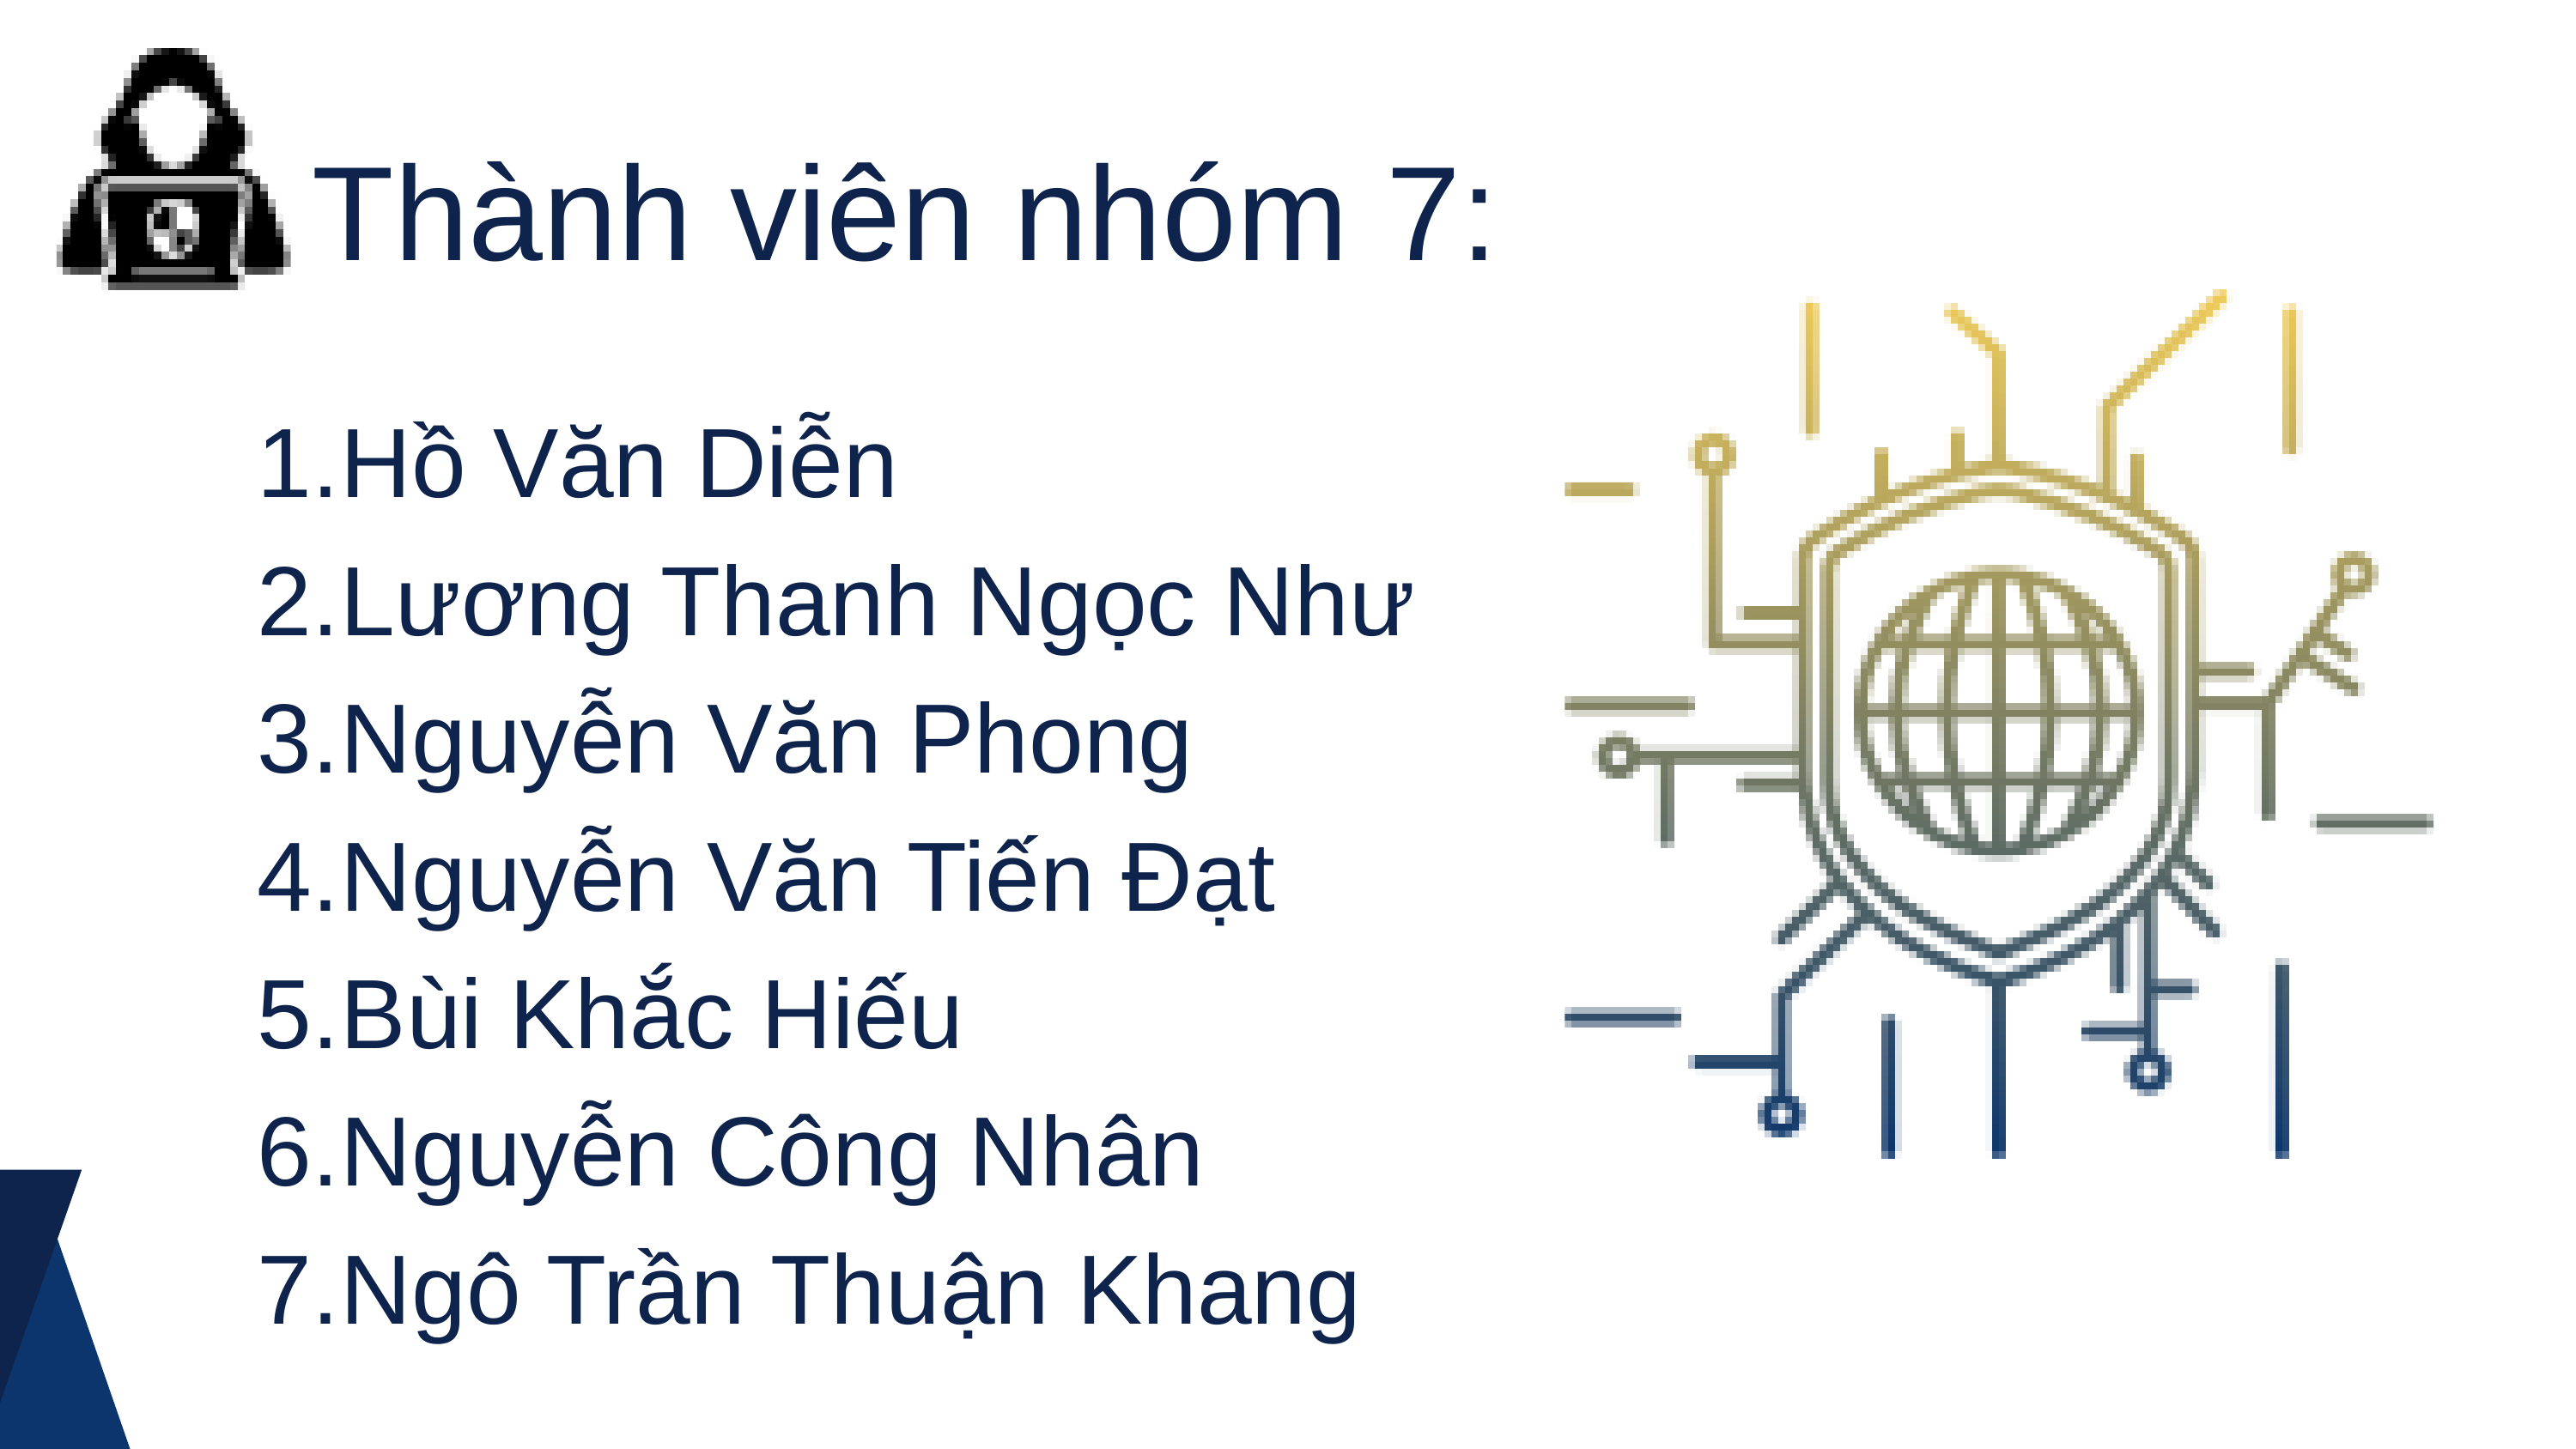

Thành viên nhóm 7:

Hồ Văn Diễn
Lương Thanh Ngọc Như
Nguyễn Văn Phong
Nguyễn Văn Tiến Đạt
Bùi Khắc Hiếu
Nguyễn Công Nhân
Ngô Trần Thuận Khang